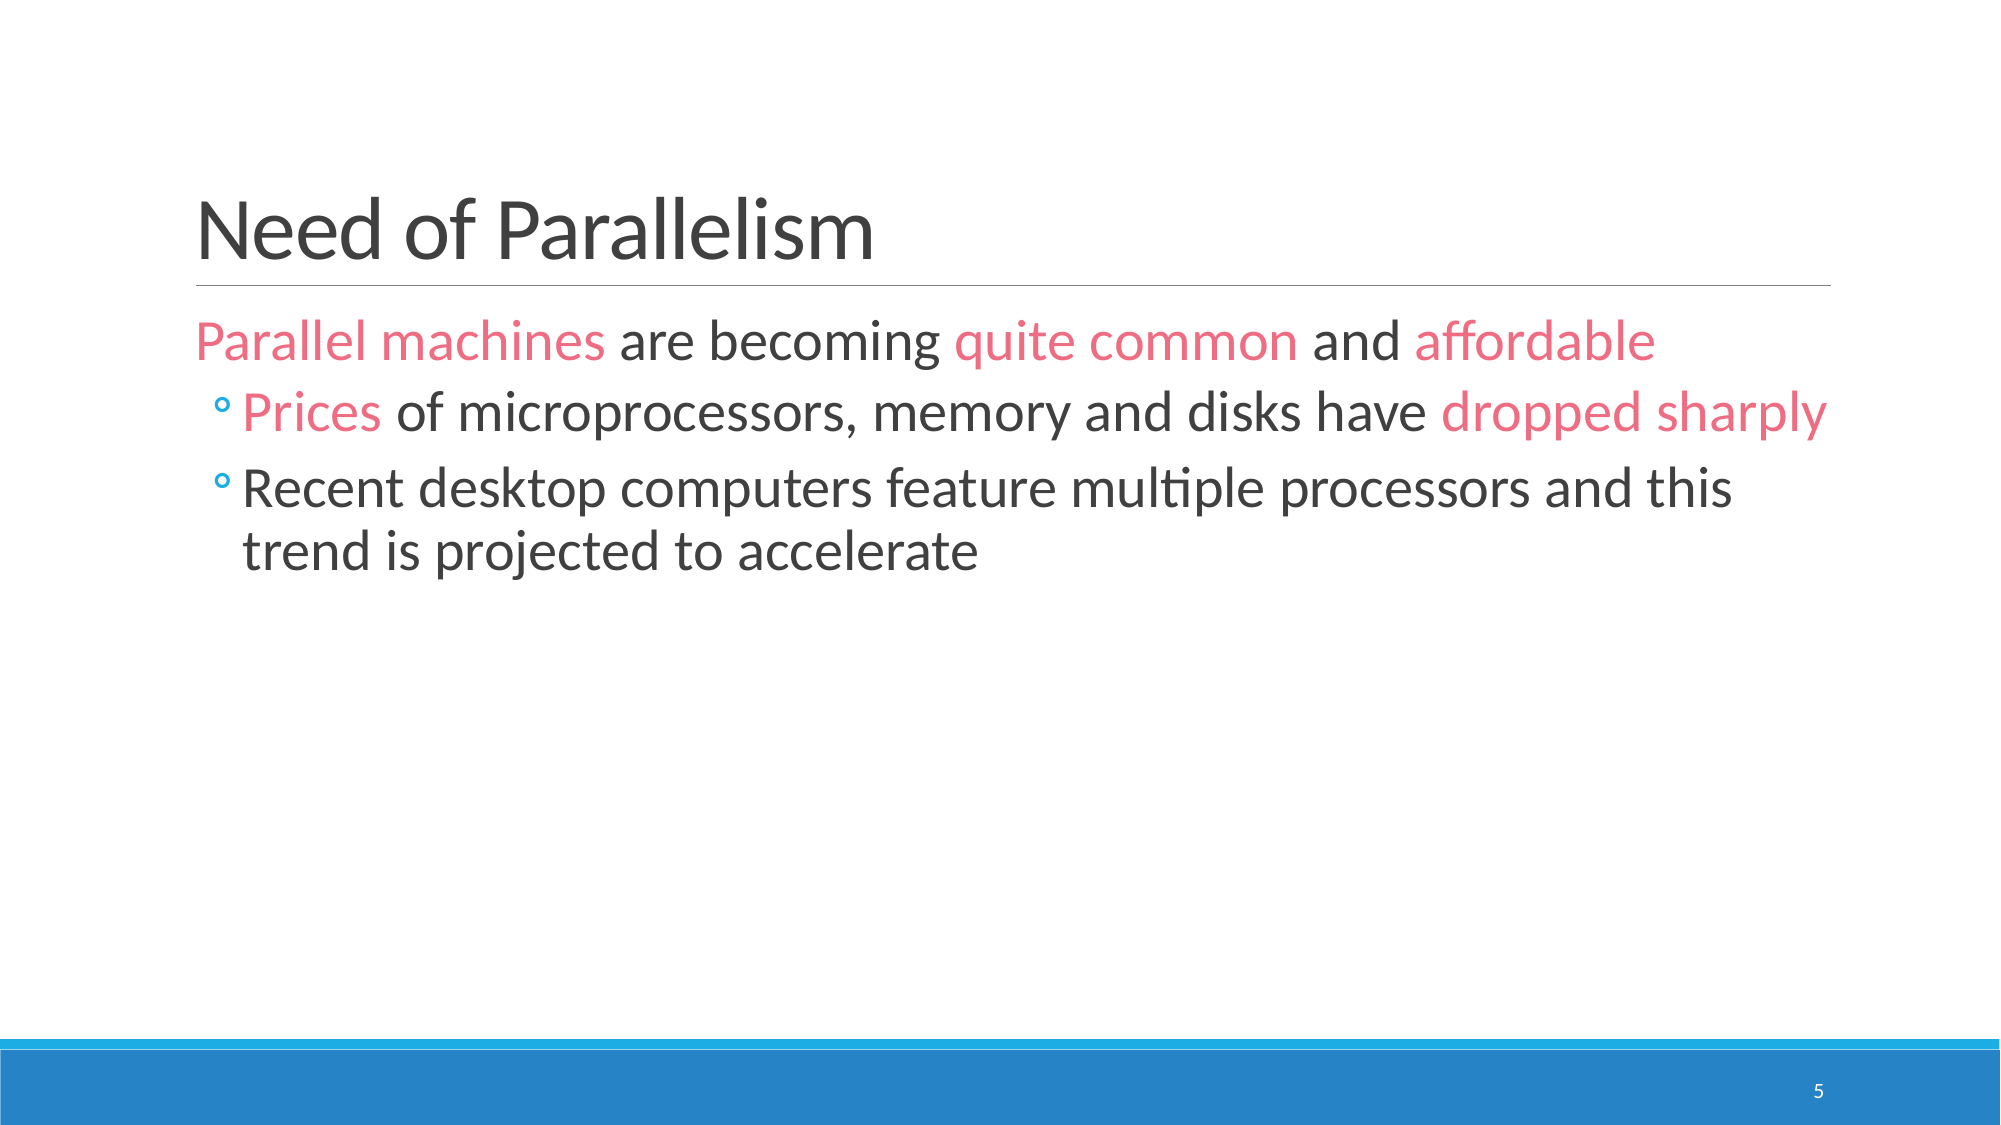

# Need of Parallelism
Parallel machines are becoming quite common and affordable
Prices of microprocessors, memory and disks have dropped sharply
Recent desktop computers feature multiple processors and this trend is projected to accelerate

5